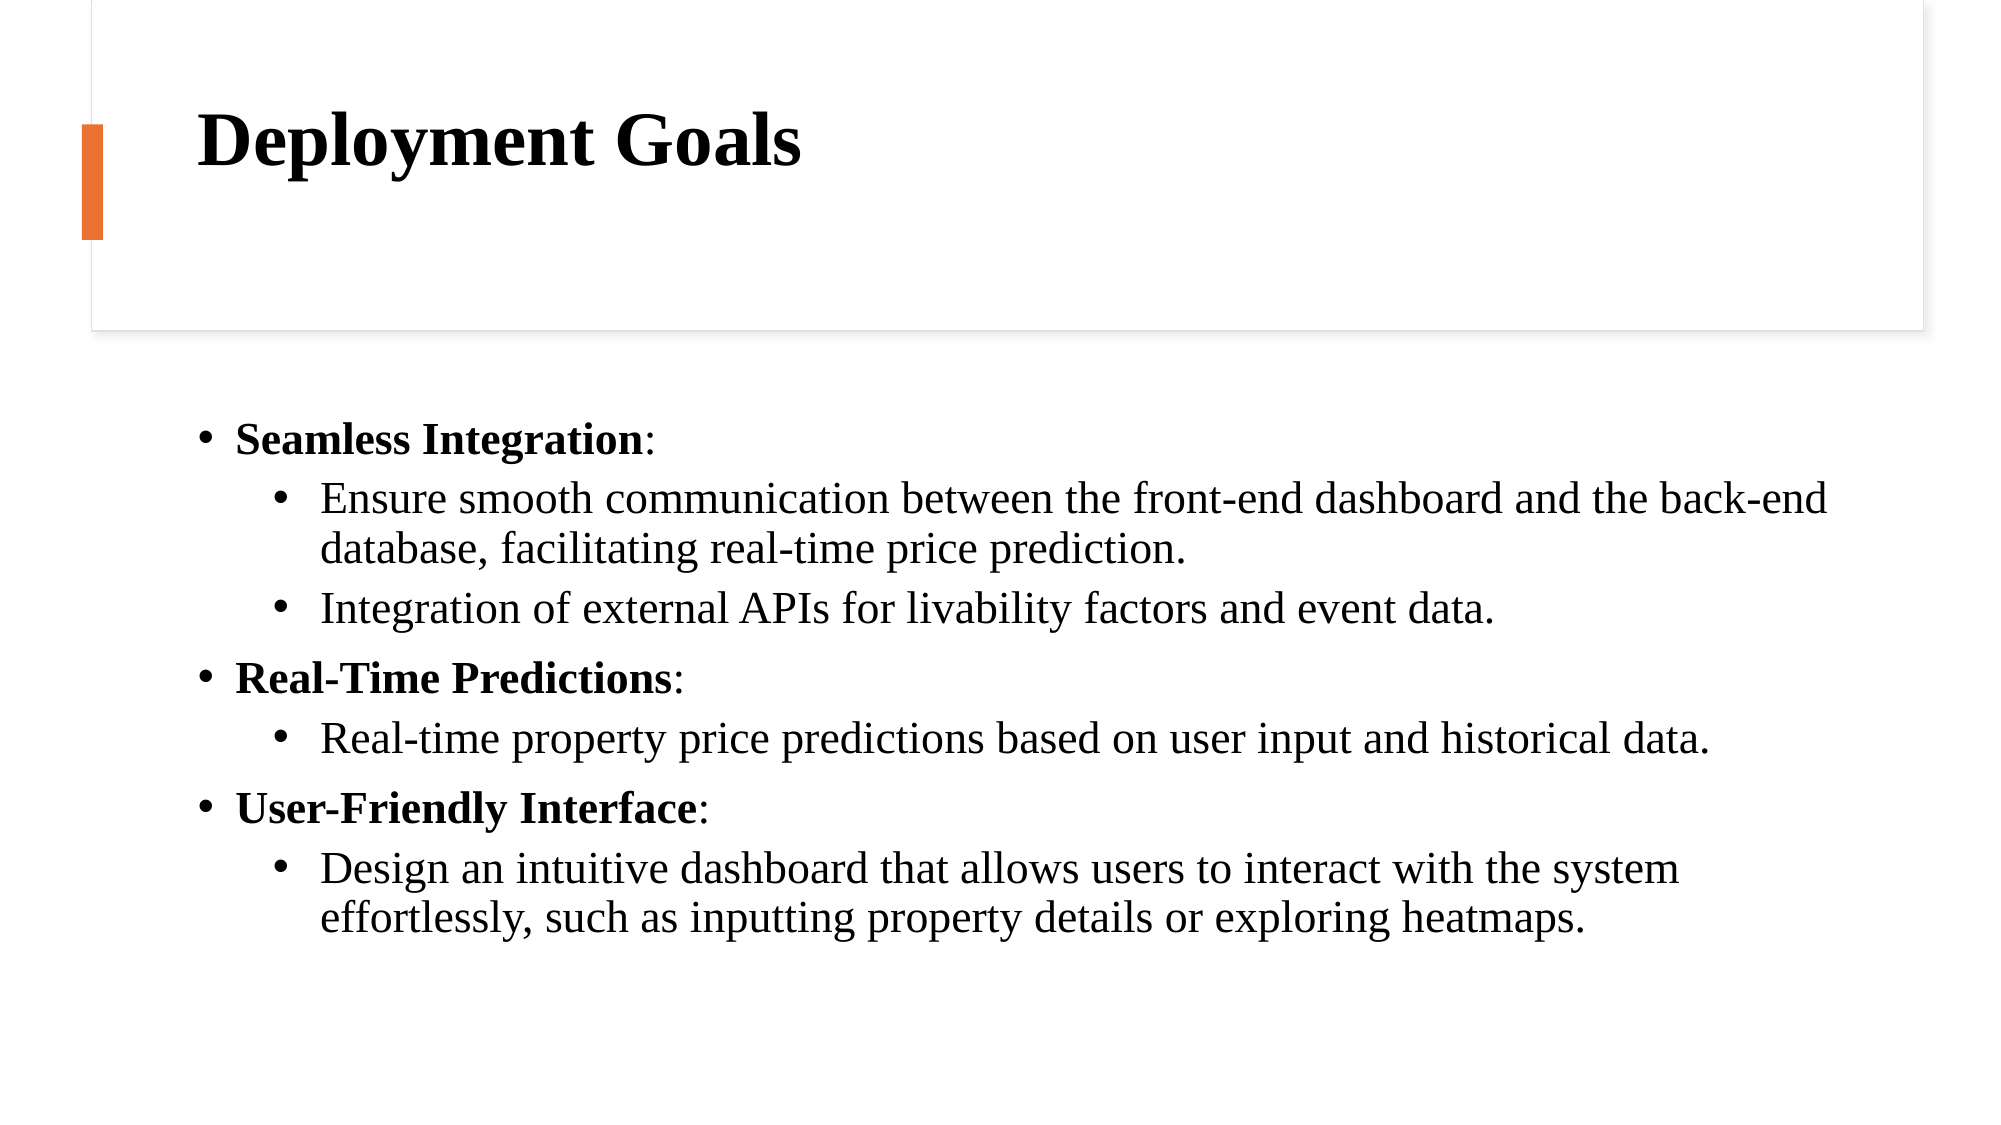

# Deployment Goals

Seamless Integration:
Ensure smooth communication between the front-end dashboard and the back-end database, facilitating real-time price prediction.
Integration of external APIs for livability factors and event data.
Real-Time Predictions:
Real-time property price predictions based on user input and historical data.
User-Friendly Interface:
Design an intuitive dashboard that allows users to interact with the system effortlessly, such as inputting property details or exploring heatmaps.